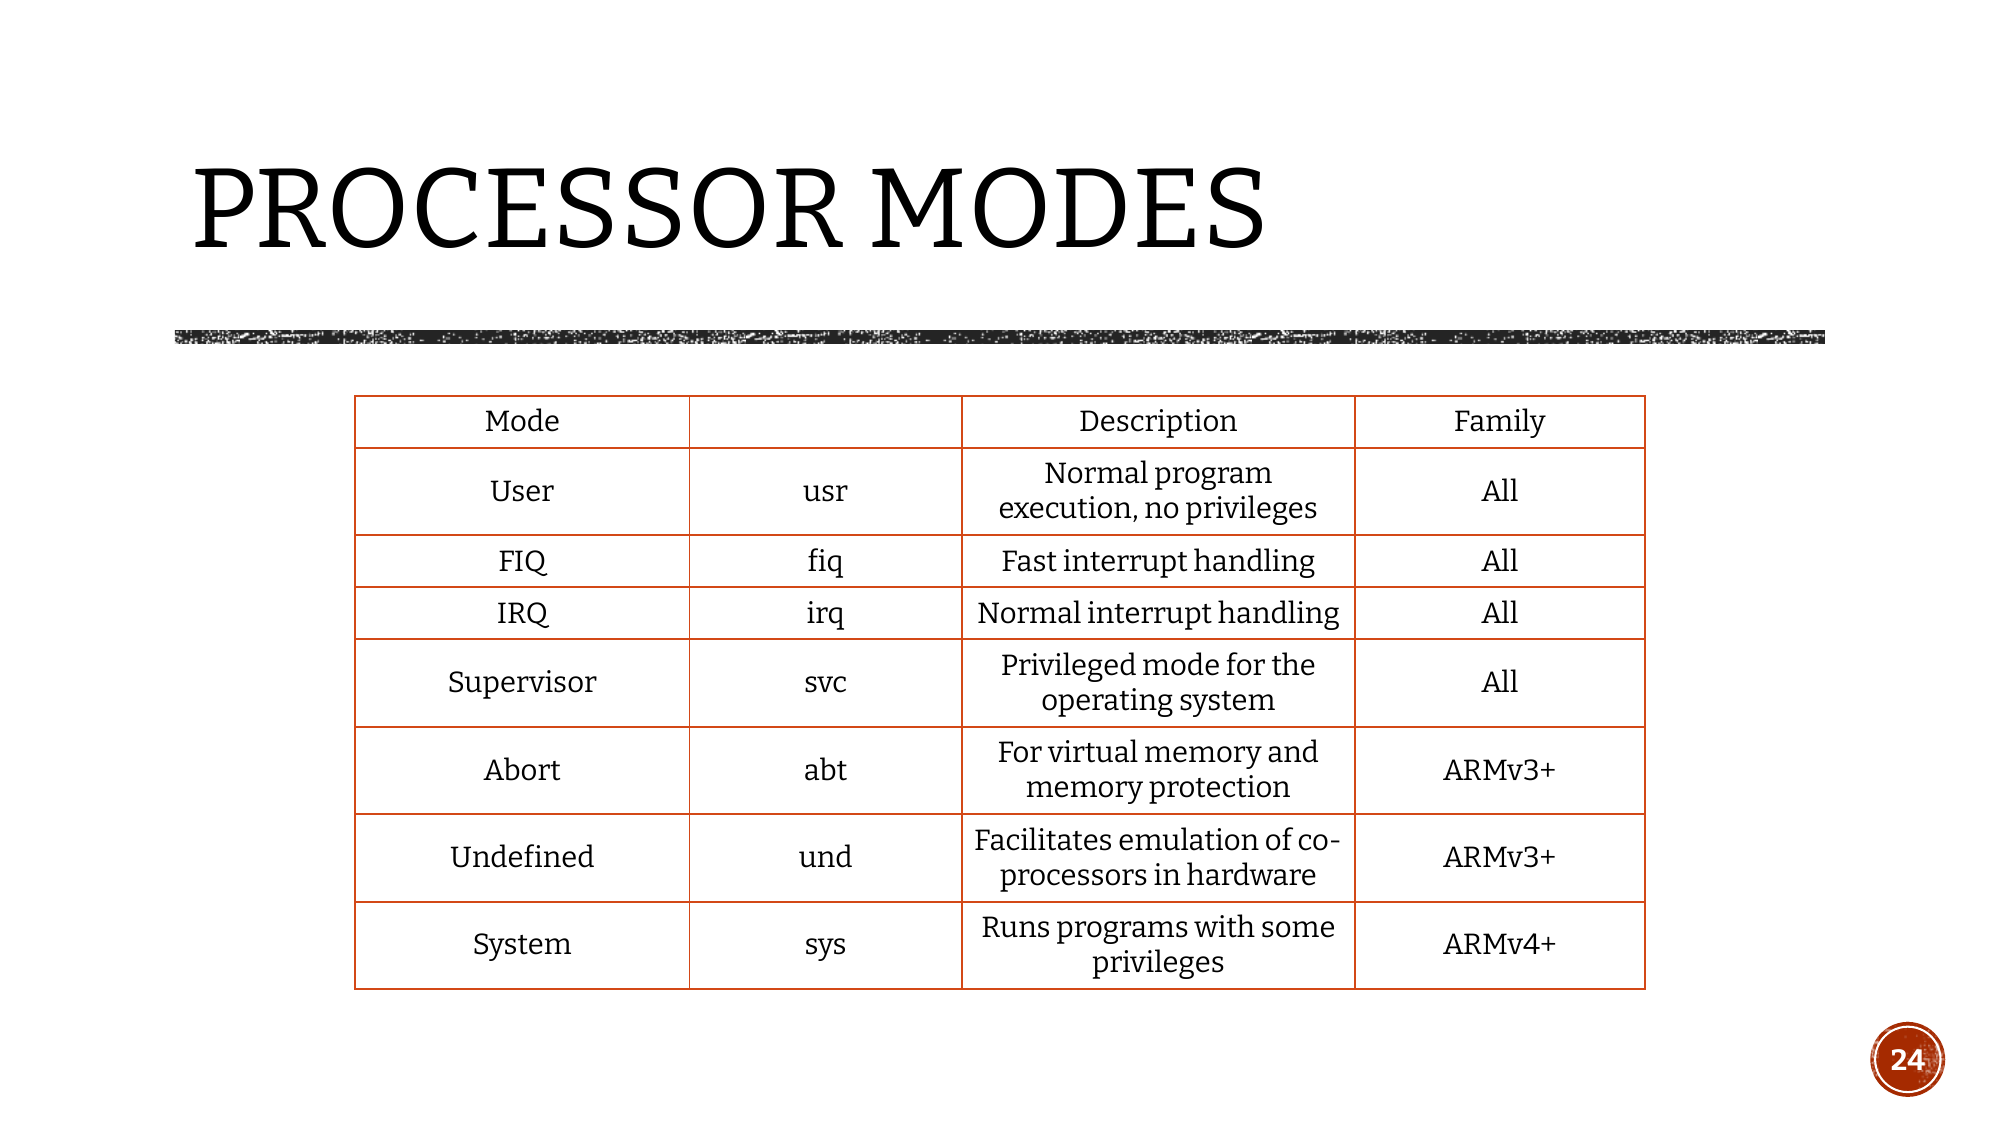

# Processor modes

| Mode |  | Description | Family |
| --- | --- | --- | --- |
| User | usr | Normal program execution, no privileges | All |
| FIQ | fiq | Fast interrupt handling | All |
| IRQ | irq | Normal interrupt handling | All |
| Supervisor | svc | Privileged mode for the operating system | All |
| Abort | abt | For virtual memory and memory protection | ARMv3+ |
| Undefined | und | Facilitates emulation of co-processors in hardware | ARMv3+ |
| System | sys | Runs programs with some privileges | ARMv4+ |
24